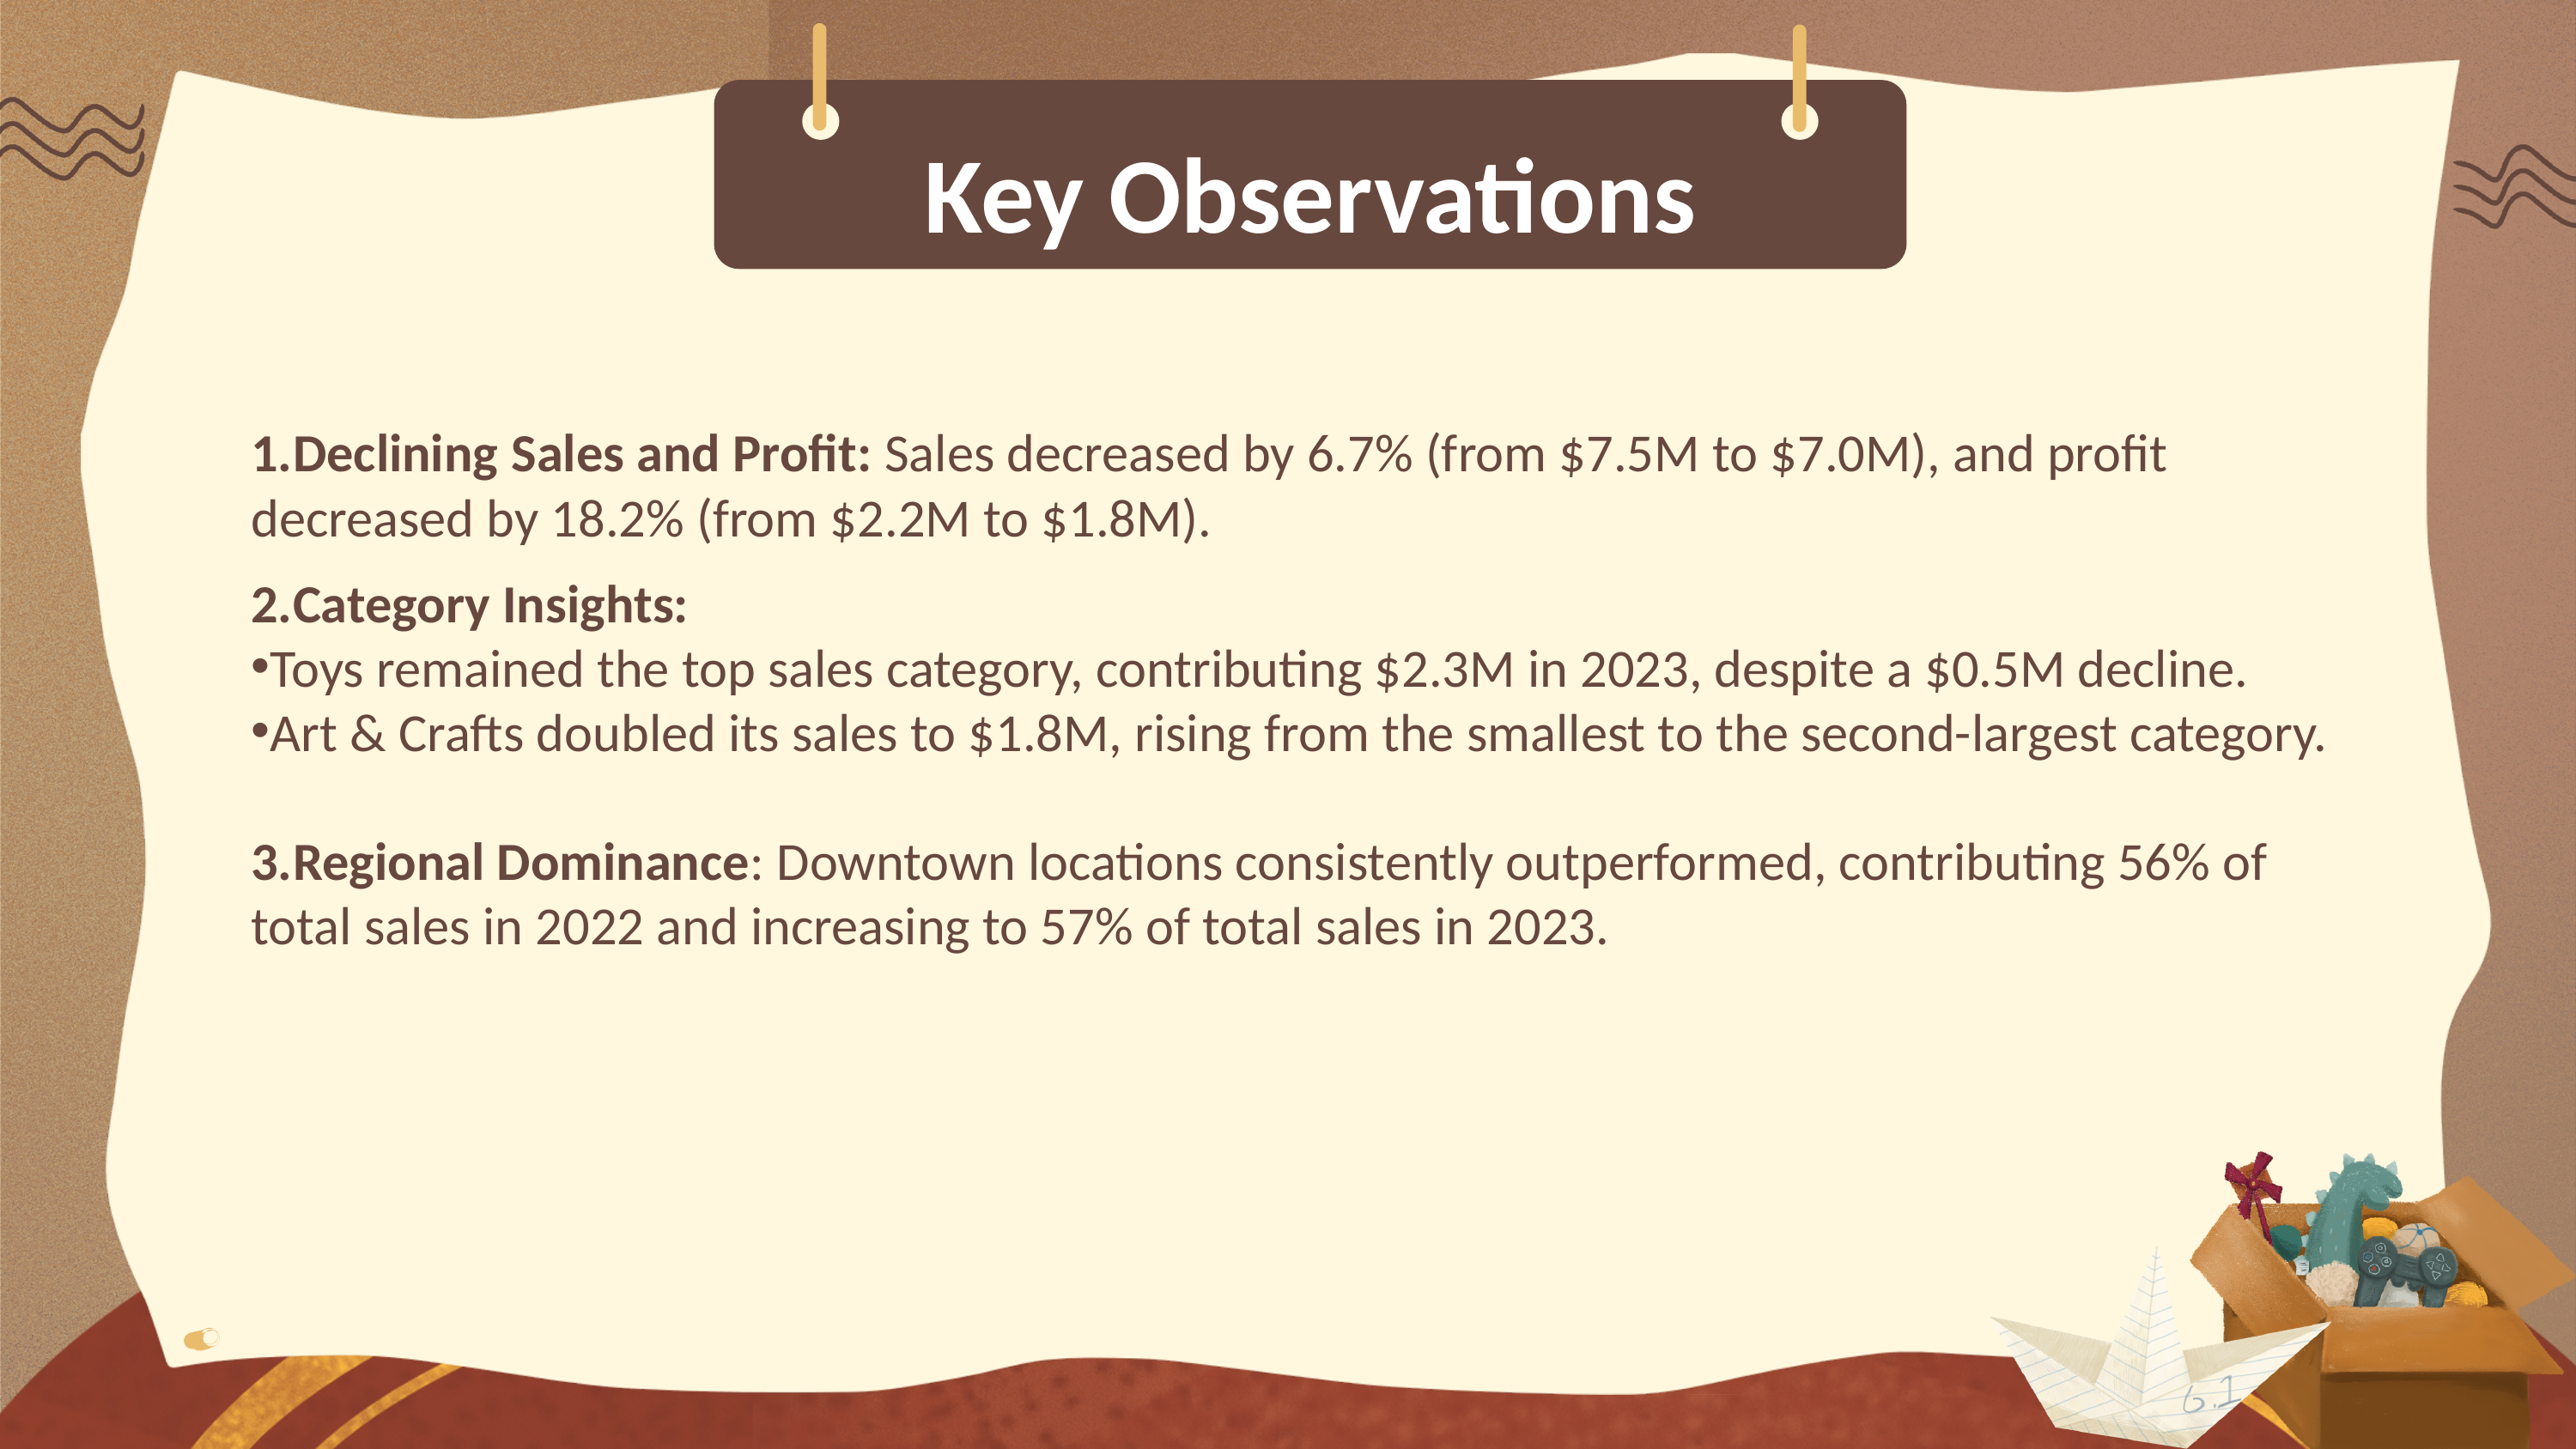

Key Observations

Declining Sales and Profit: Sales decreased by 6.7% (from $7.5M to $7.0M), and profit decreased by 18.2% (from $2.2M to $1.8M).
Category Insights:
Toys remained the top sales category, contributing $2.3M in 2023, despite a $0.5M decline.
Art & Crafts doubled its sales to $1.8M, rising from the smallest to the second-largest category.

Regional Dominance: Downtown locations consistently outperformed, contributing 56% of total sales in 2022 and increasing to 57% of total sales in 2023.